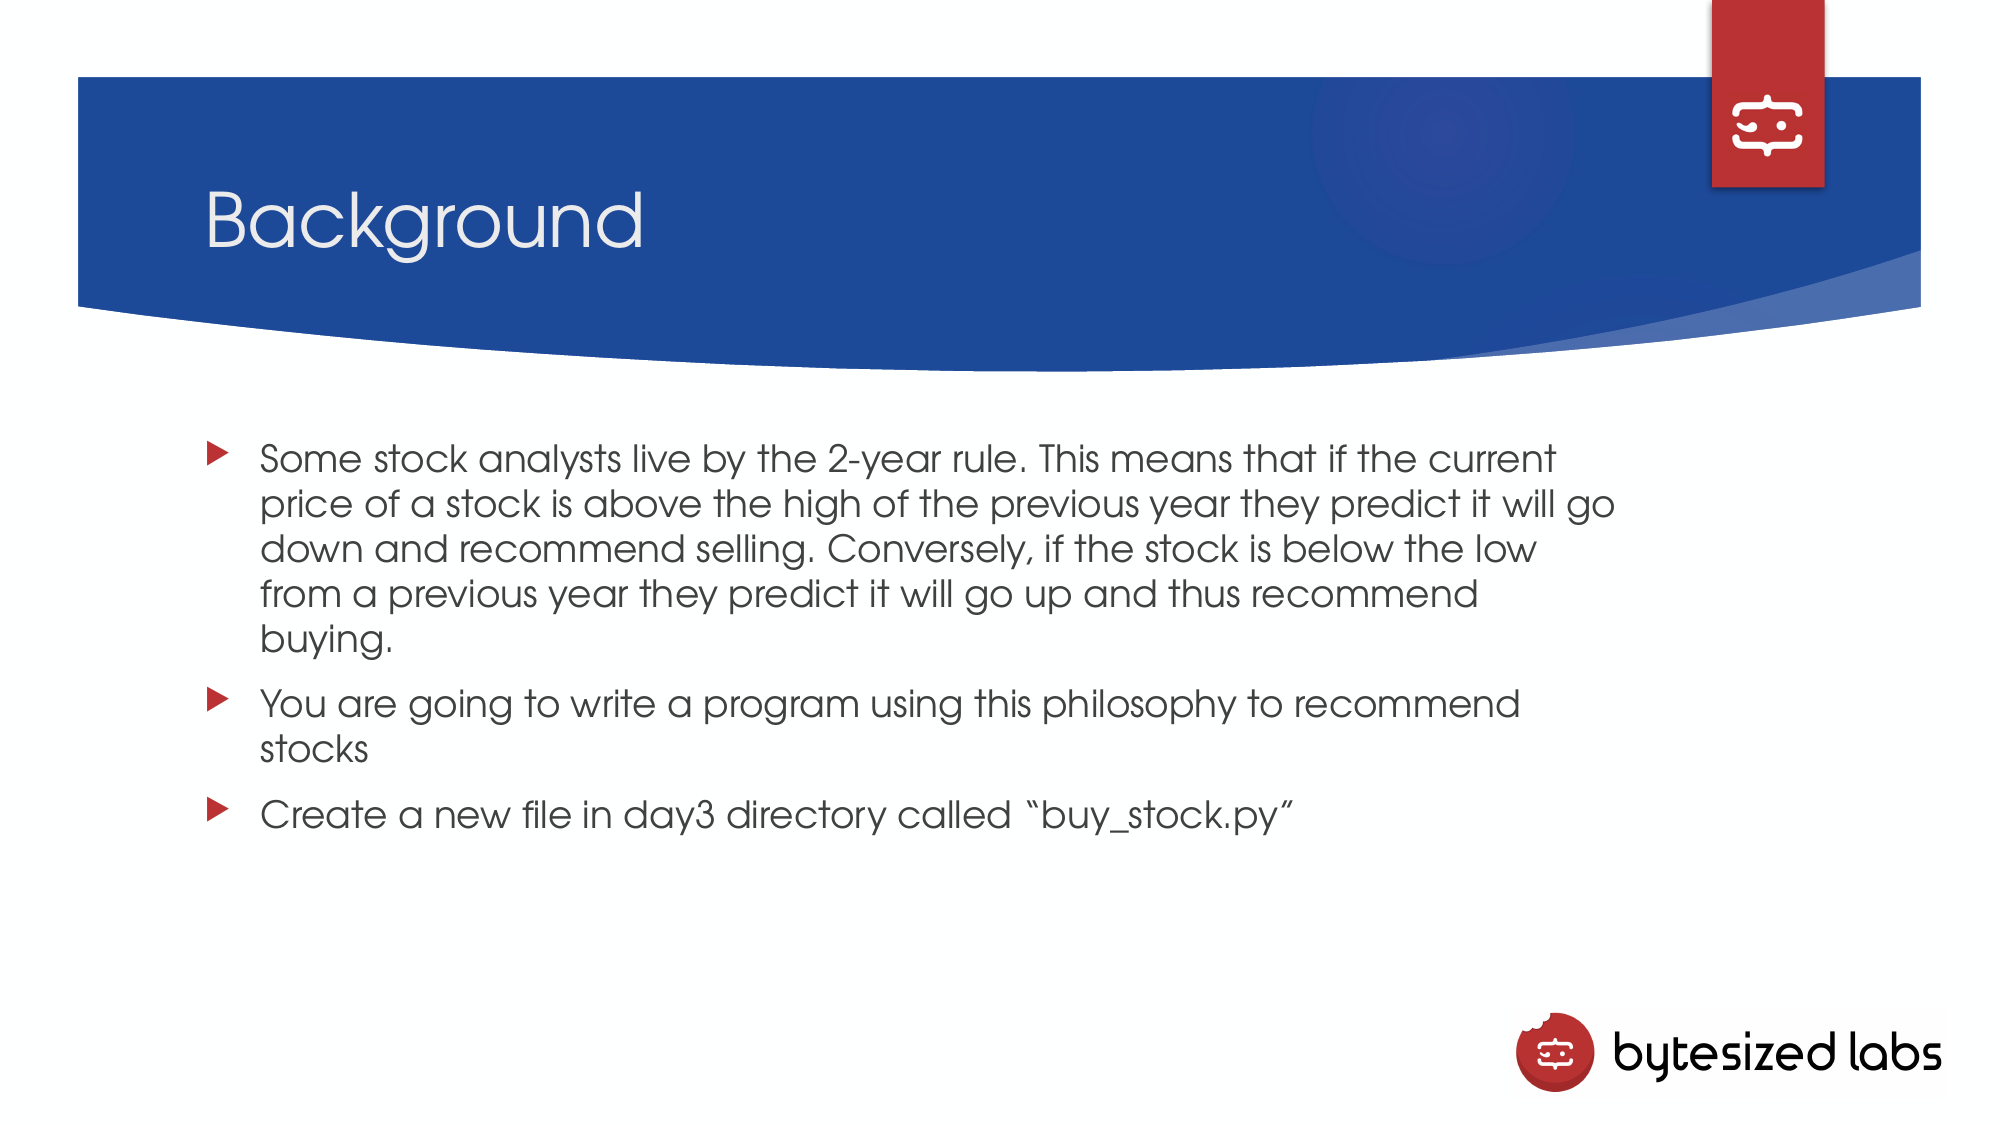

# Background
Some stock analysts live by the 2-year rule. This means that if the current price of a stock is above the high of the previous year they predict it will go down and recommend selling. Conversely, if the stock is below the low from a previous year they predict it will go up and thus recommend buying.
You are going to write a program using this philosophy to recommend stocks
Create a new file in day3 directory called “buy_stock.py”